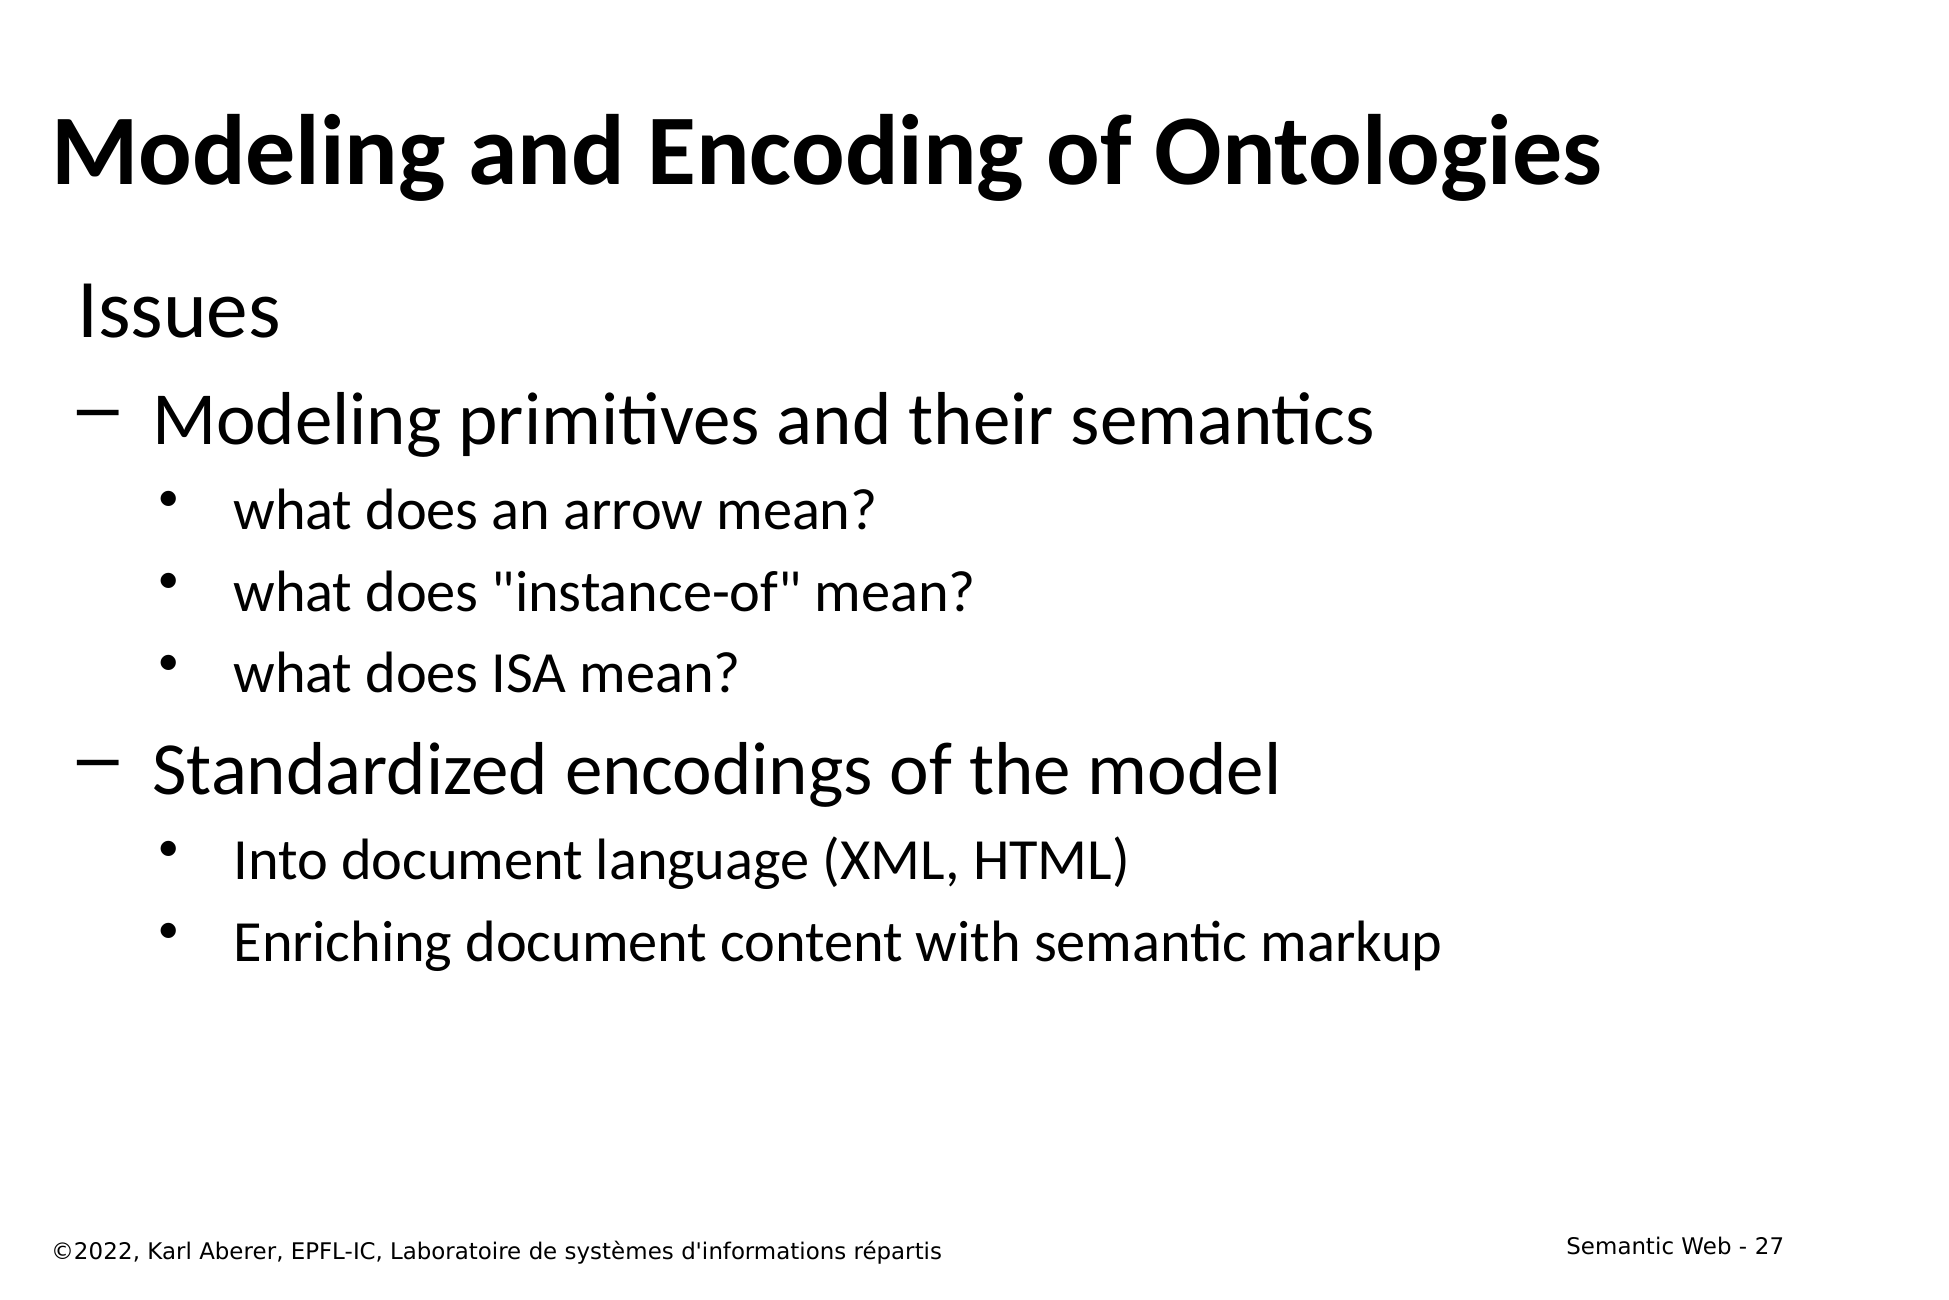

# Modeling and Encoding of Ontologies
Issues
Modeling primitives and their semantics
what does an arrow mean?
what does "instance-of" mean?
what does ISA mean?
Standardized encodings of the model
Into document language (XML, HTML)
Enriching document content with semantic markup

©2022, Karl Aberer, EPFL-IC, Laboratoire de systèmes d'informations répartis